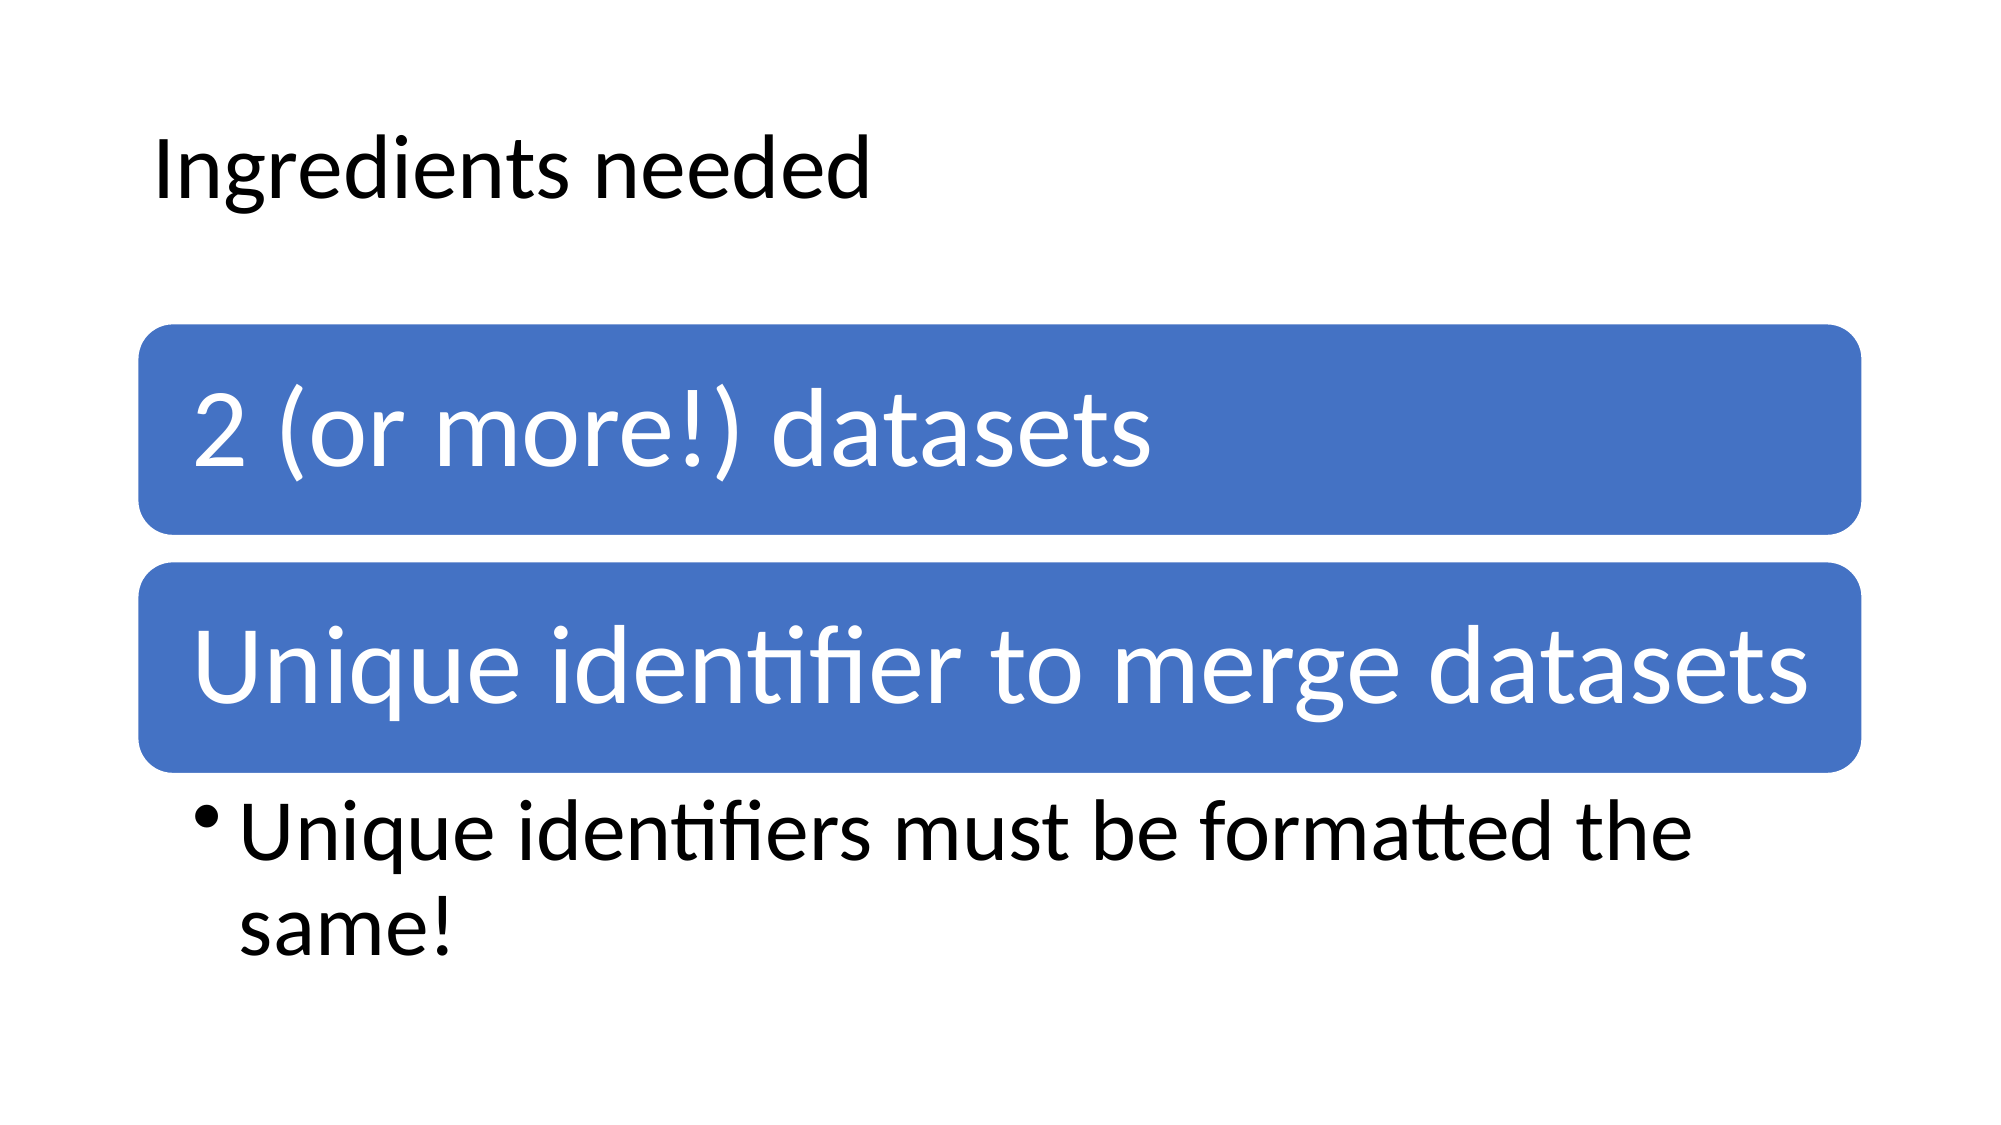

# Ingredients needed
2 (or more!) datasets
Unique identifier to merge datasets
Unique identifiers must be formatted the same!